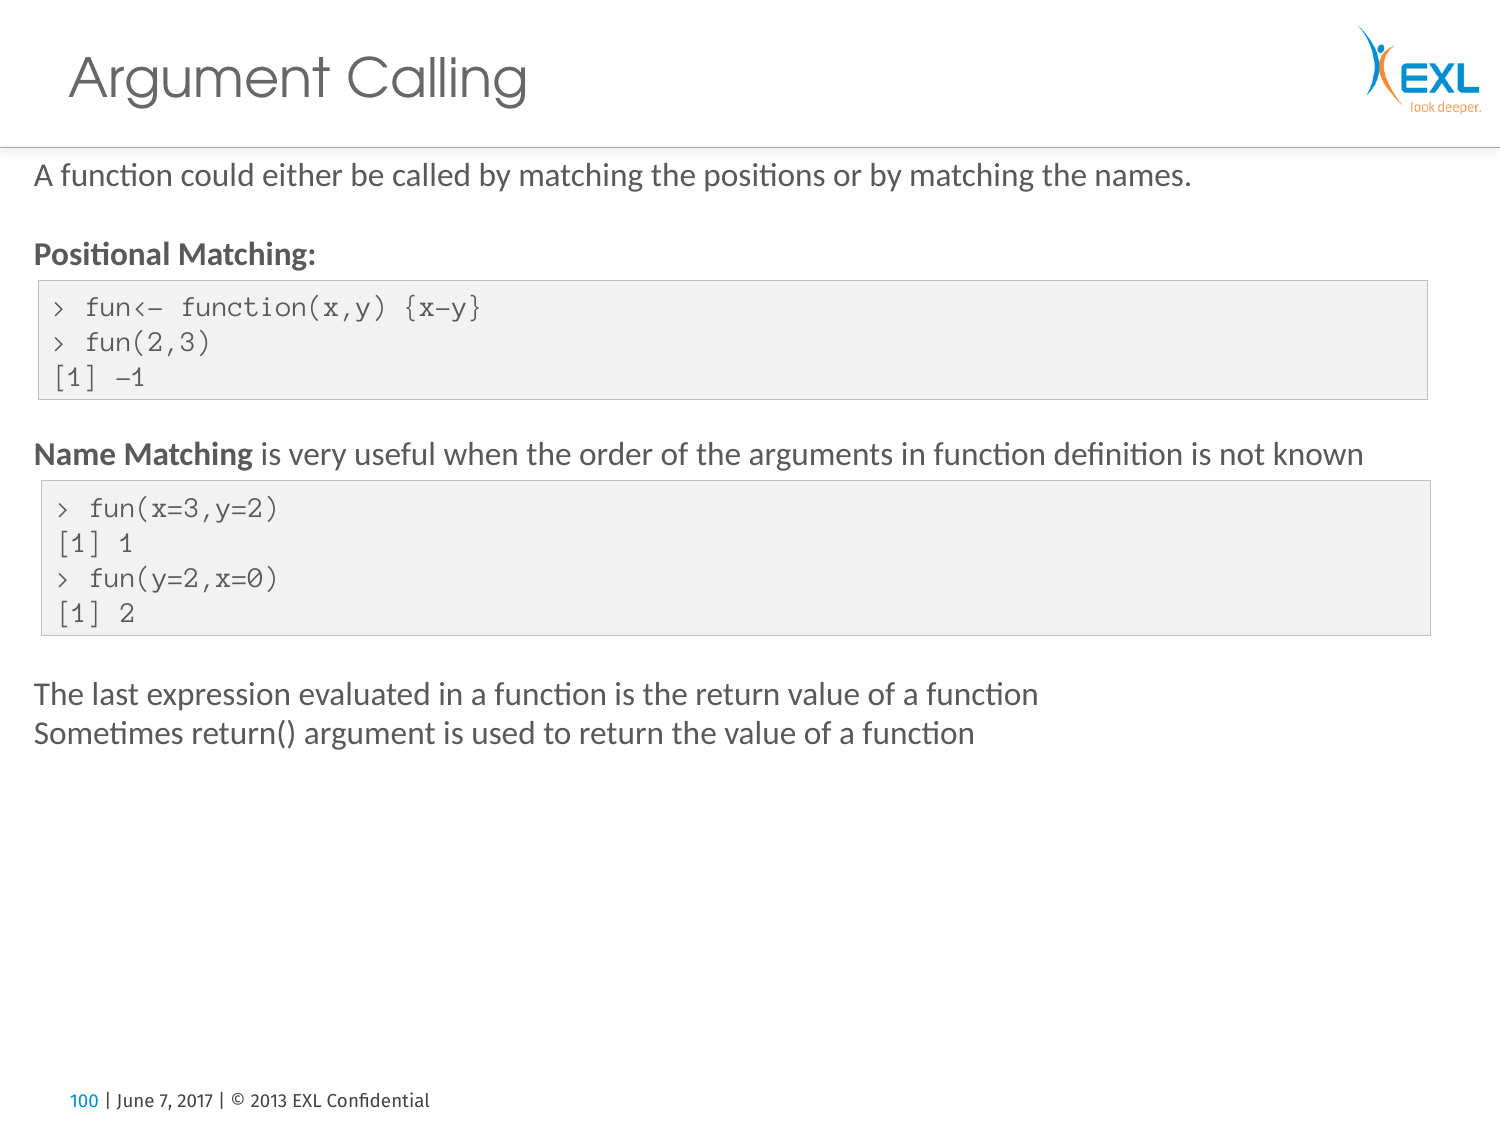

# Argument Calling
A function could either be called by matching the positions or by matching the names.

Positional Matching:

Name Matching is very useful when the order of the arguments in function definition is not known

The last expression evaluated in a function is the return value of a function
Sometimes return() argument is used to return the value of a function
> fun<- function(x,y) {x-y}
> fun(2,3)
[1] -1
> fun(x=3,y=2)
[1] 1
> fun(y=2,x=0)
[1] 2